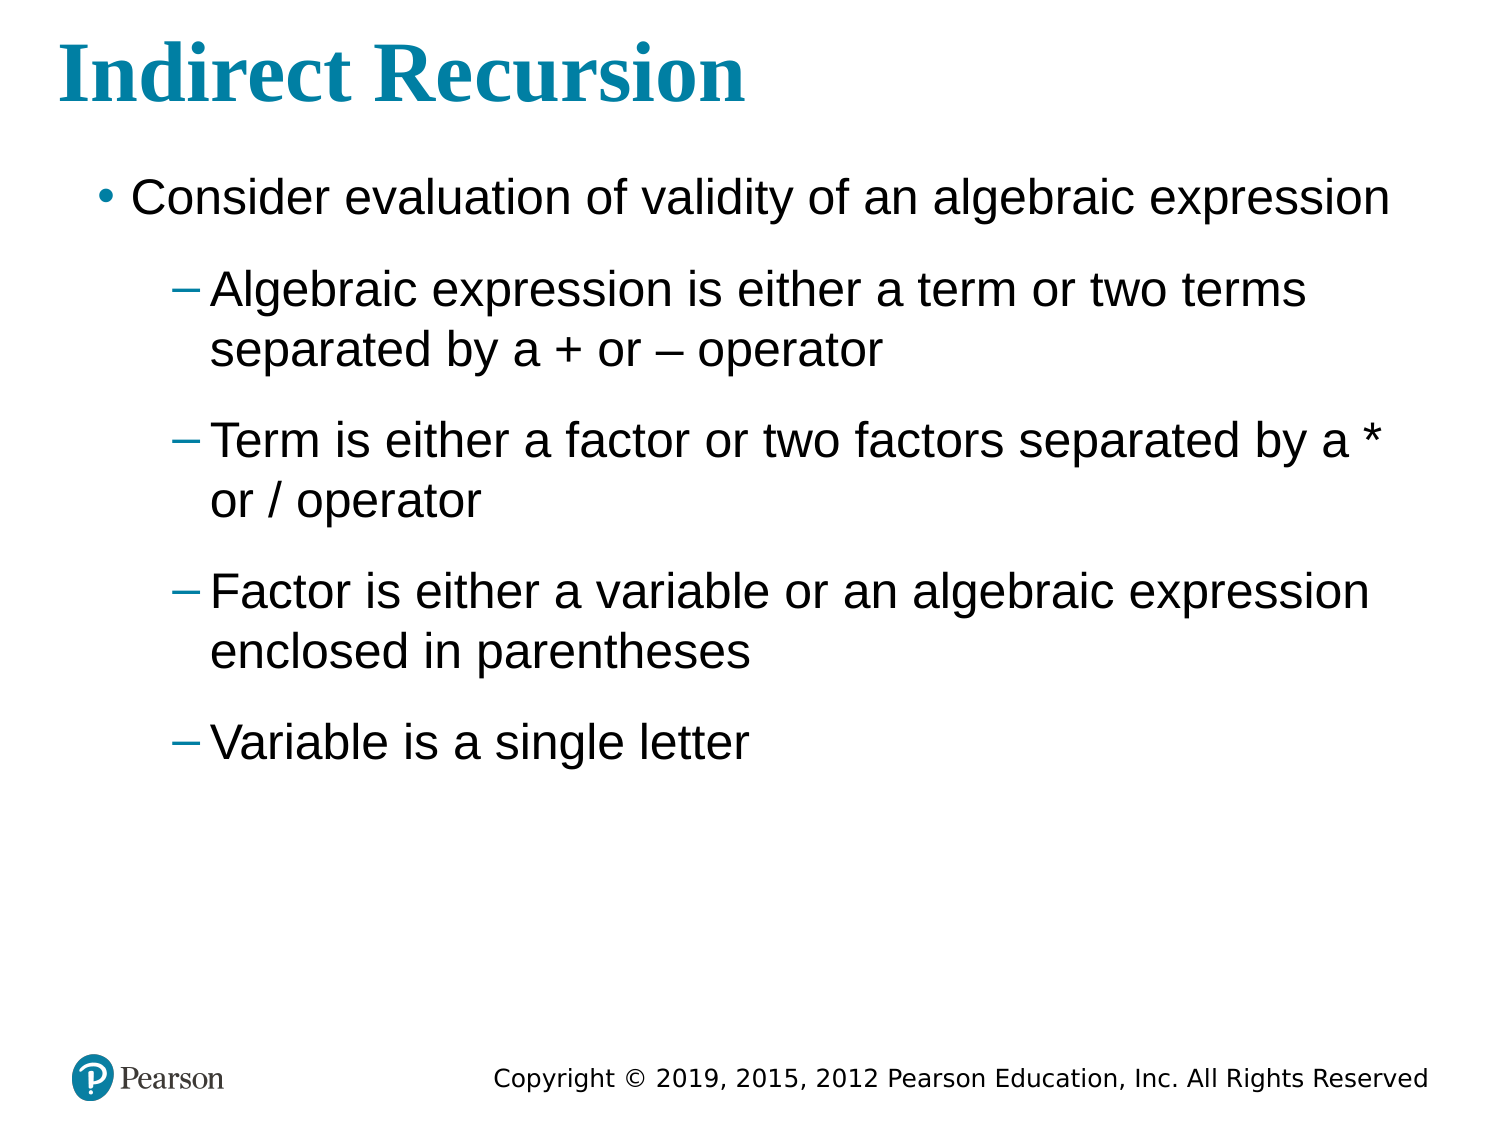

# Indirect Recursion
Consider evaluation of validity of an algebraic expression
Algebraic expression is either a term or two terms separated by a + or – operator
Term is either a factor or two factors separated by a * or / operator
Factor is either a variable or an algebraic expression enclosed in parentheses
Variable is a single letter